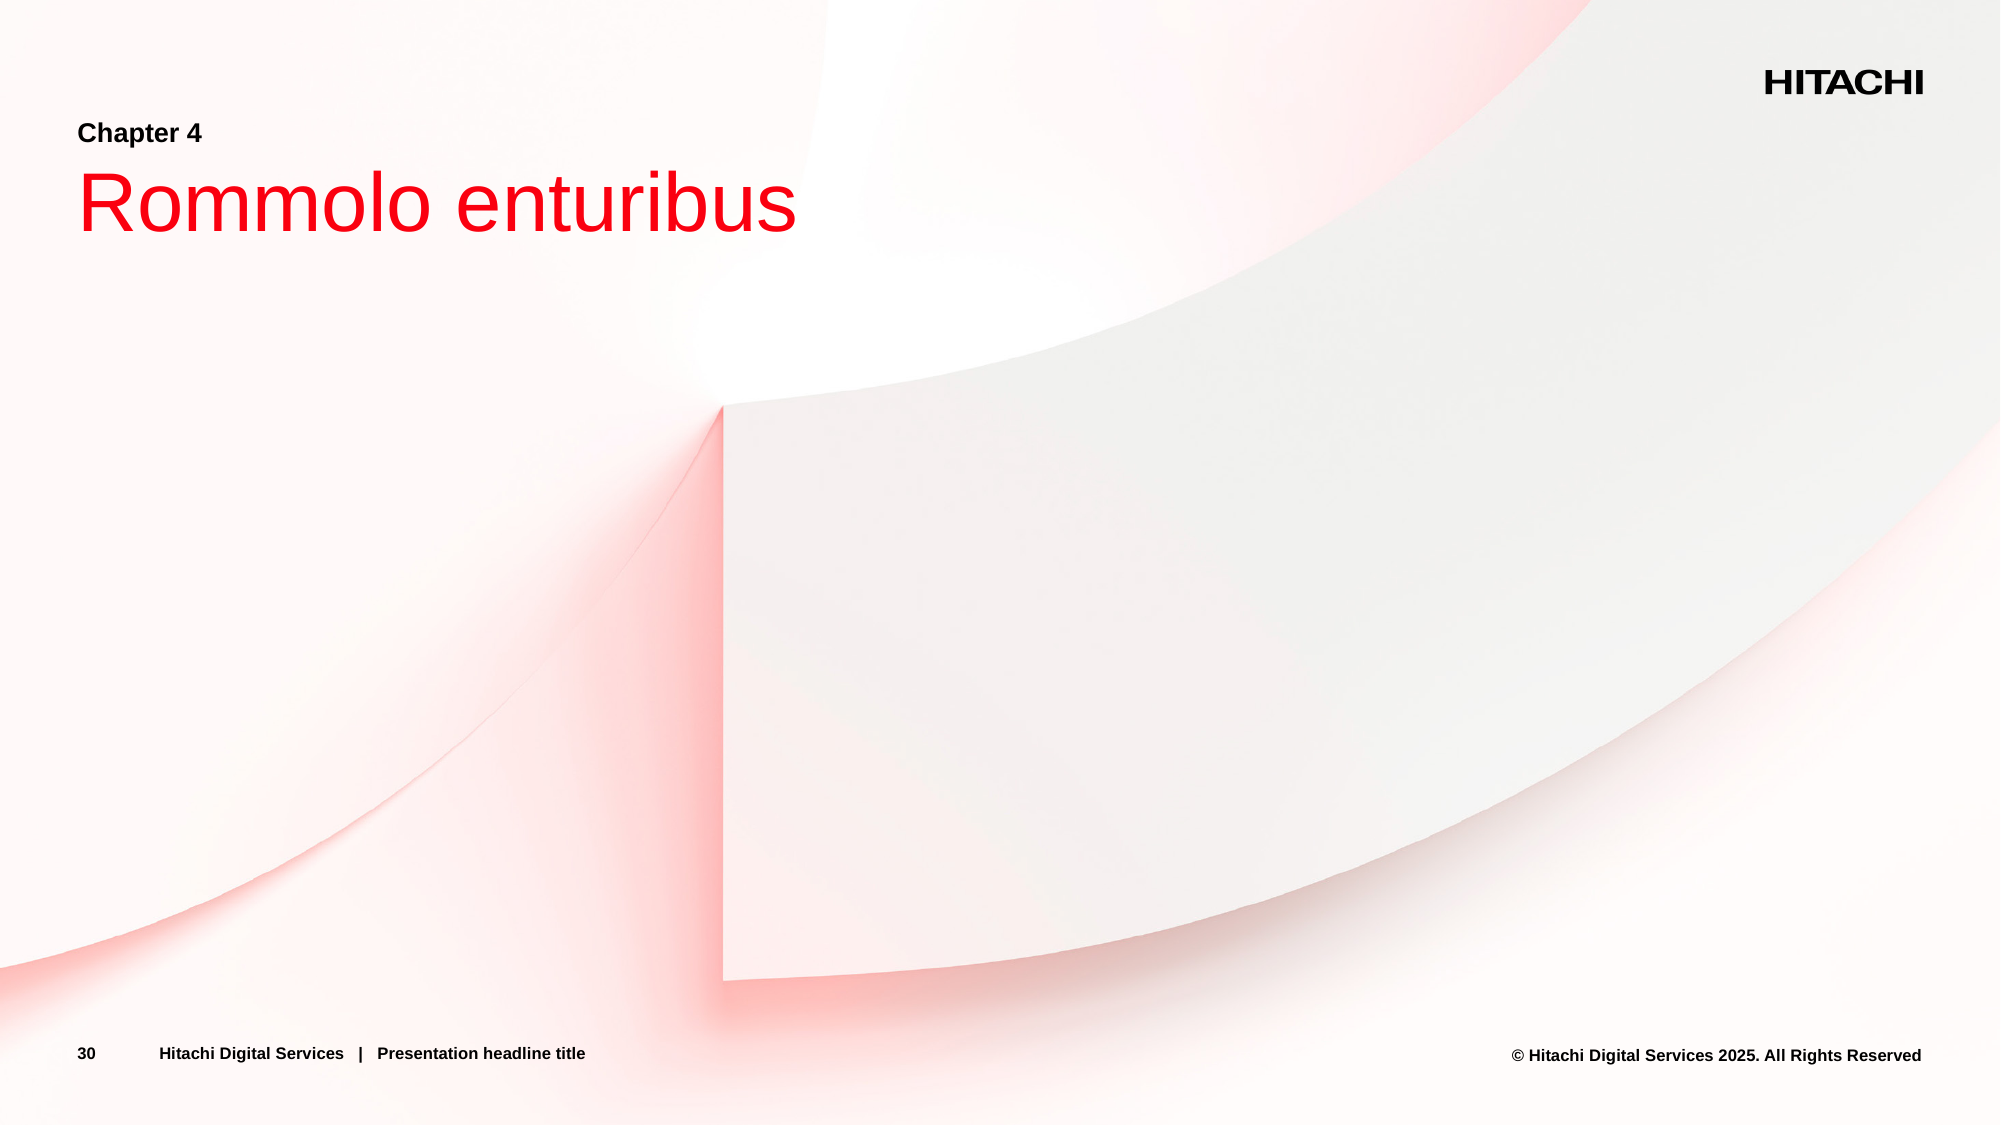

Chapter 4
# Rommolo enturibus
30
Hitachi Digital Services   |   Presentation headline title